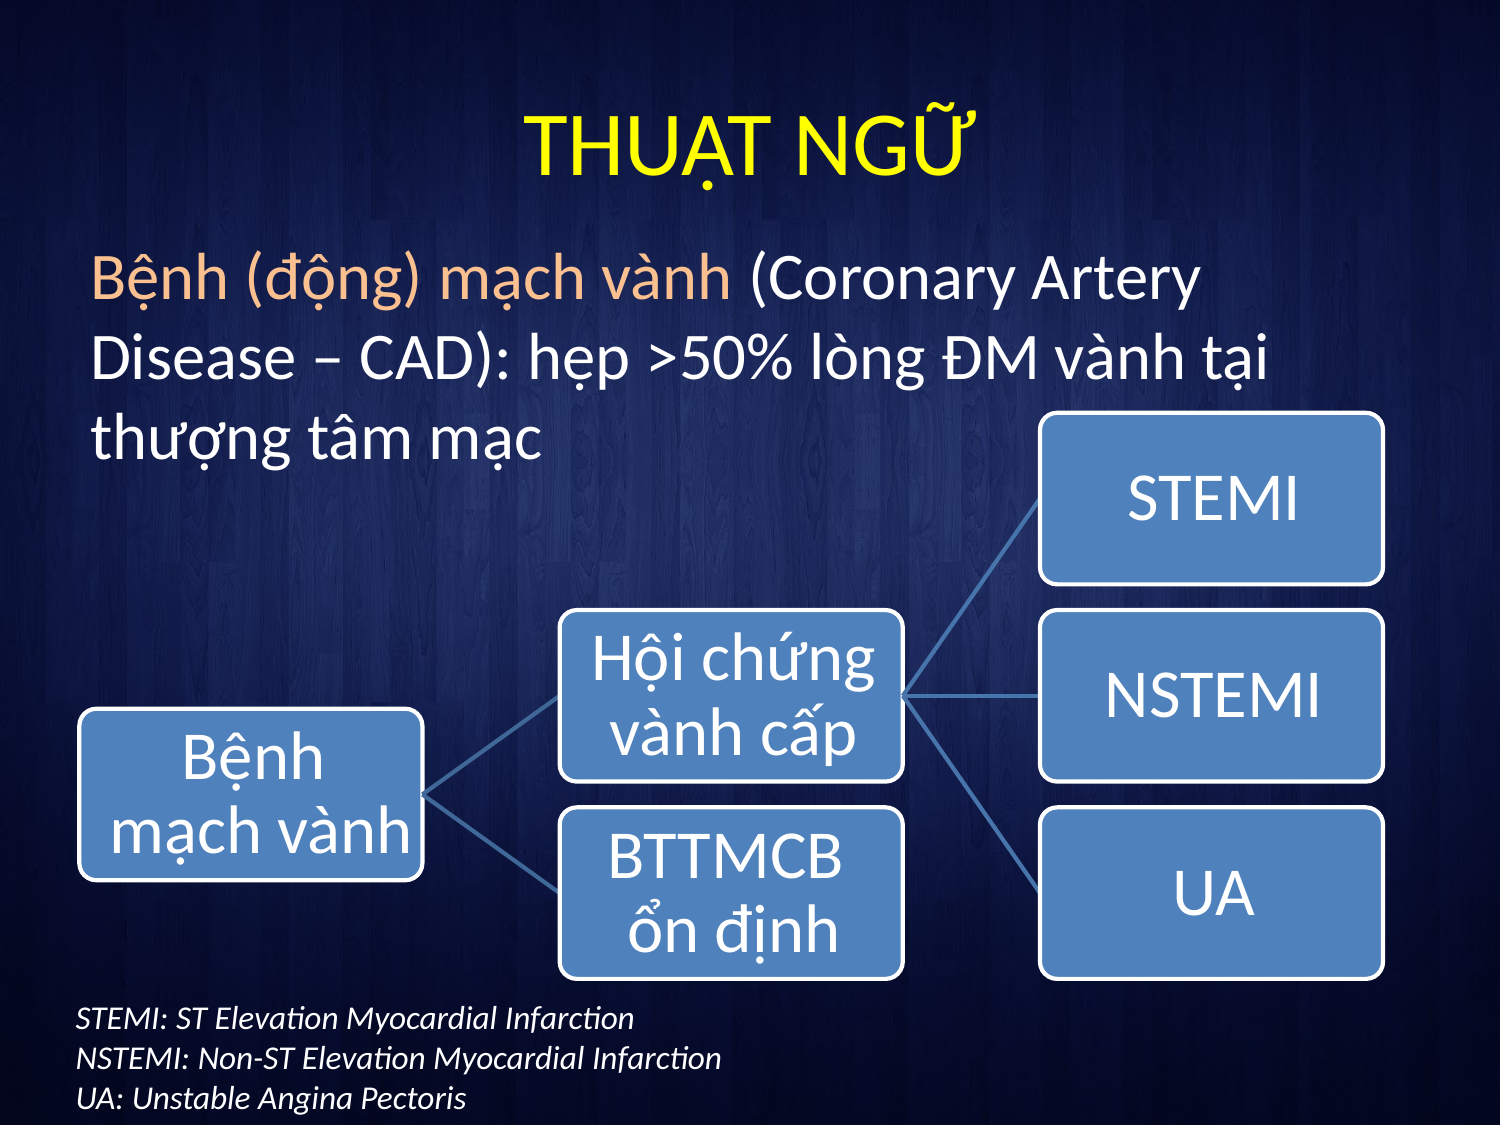

# THUẬT NGỮ
Bệnh (động) mạch vành (Coronary Artery Disease – CAD): hẹp >50% lòng ĐM vành tại thượng tâm mạc

Bệnh
 mạch vành

Hội chứng vành cấp

STEMI

NSTEMI

UA

BTTMCB
ổn định
STEMI: ST Elevation Myocardial Infarction
NSTEMI: Non-ST Elevation Myocardial Infarction
UA: Unstable Angina Pectoris